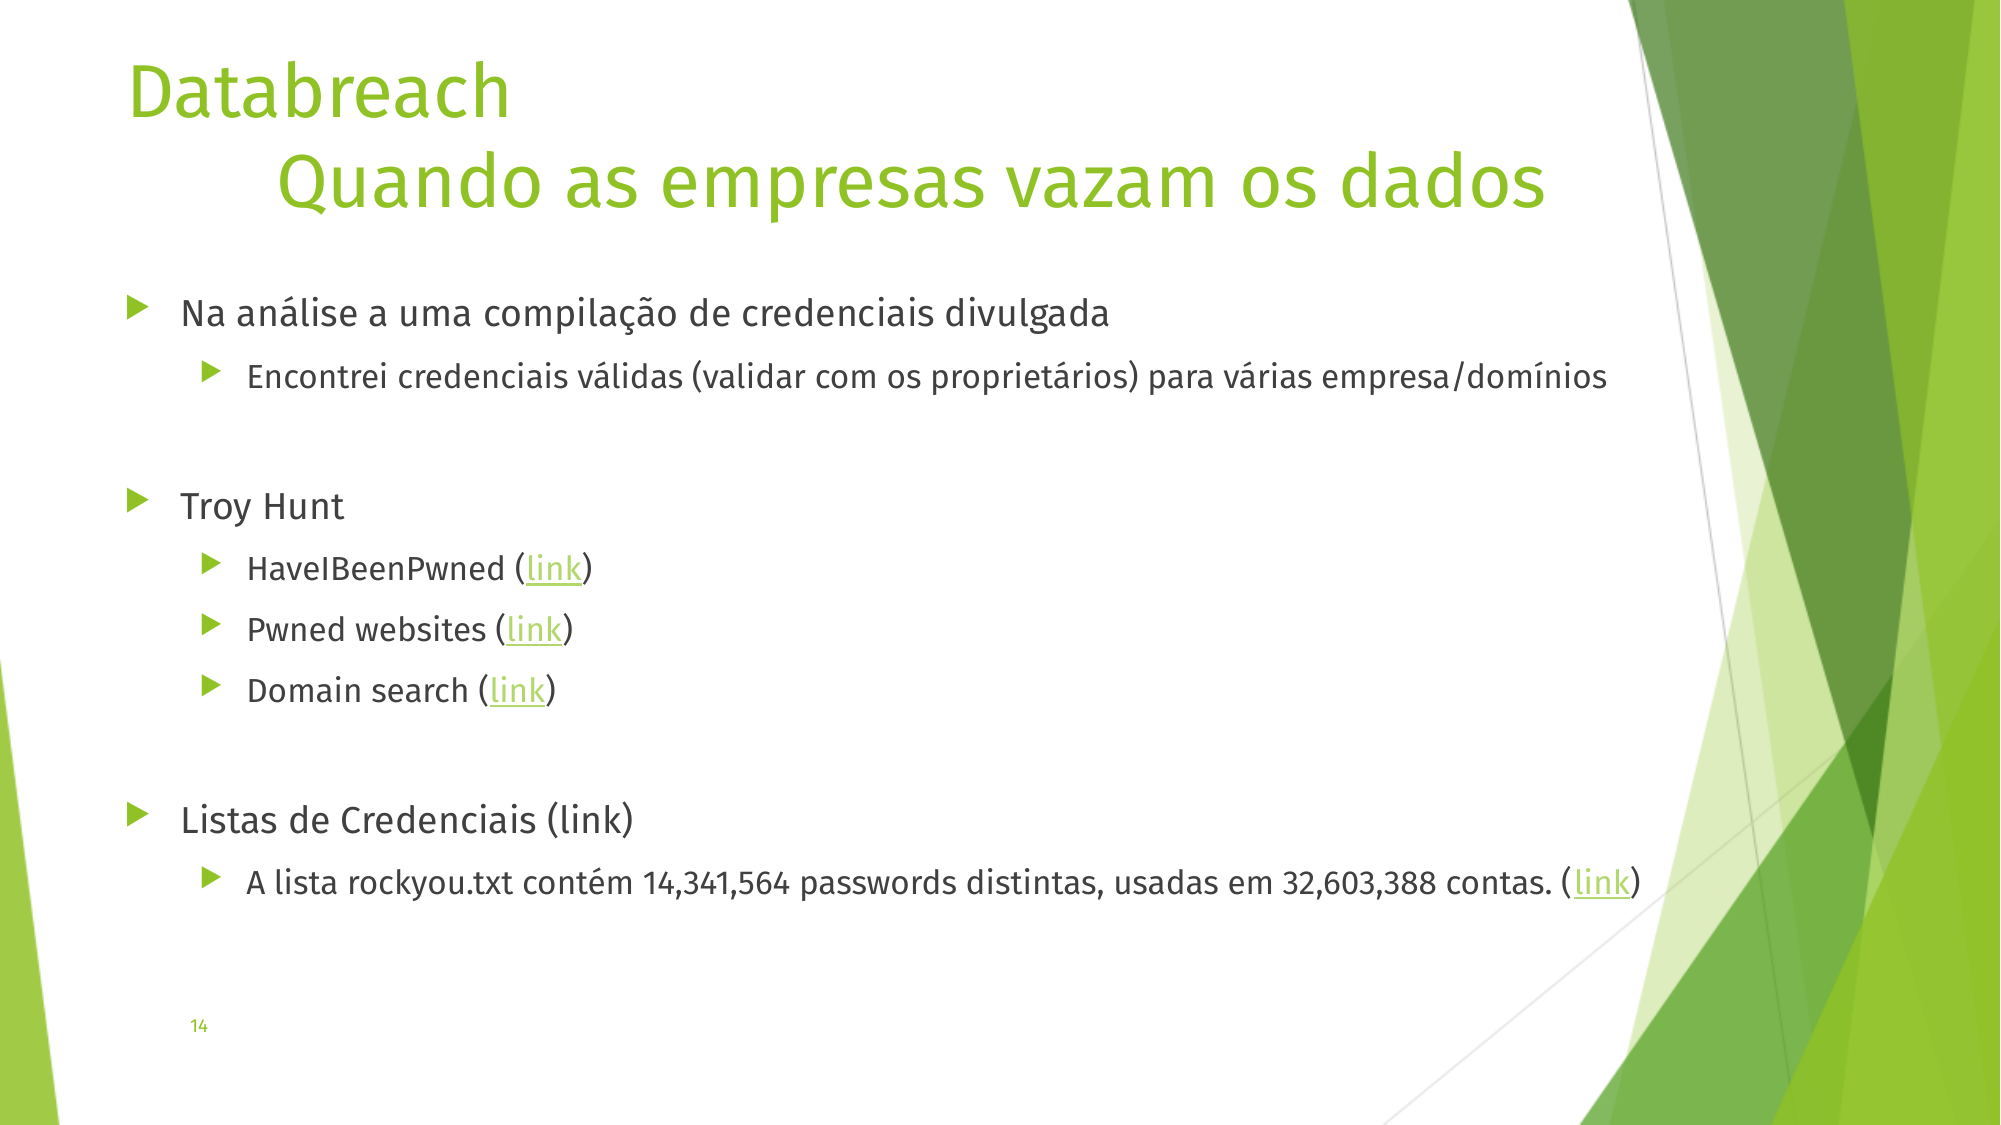

# Databreach Quando as empresas vazam os dados
Na análise a uma compilação de credenciais divulgada
Encontrei credenciais válidas (validar com os proprietários) para várias empresa/domínios

Troy Hunt
HaveIBeenPwned (link)
Pwned websites (link)
Domain search (link)

Listas de Credenciais (link)
A lista rockyou.txt contém 14,341,564 passwords distintas, usadas em 32,603,388 contas. (link)

14